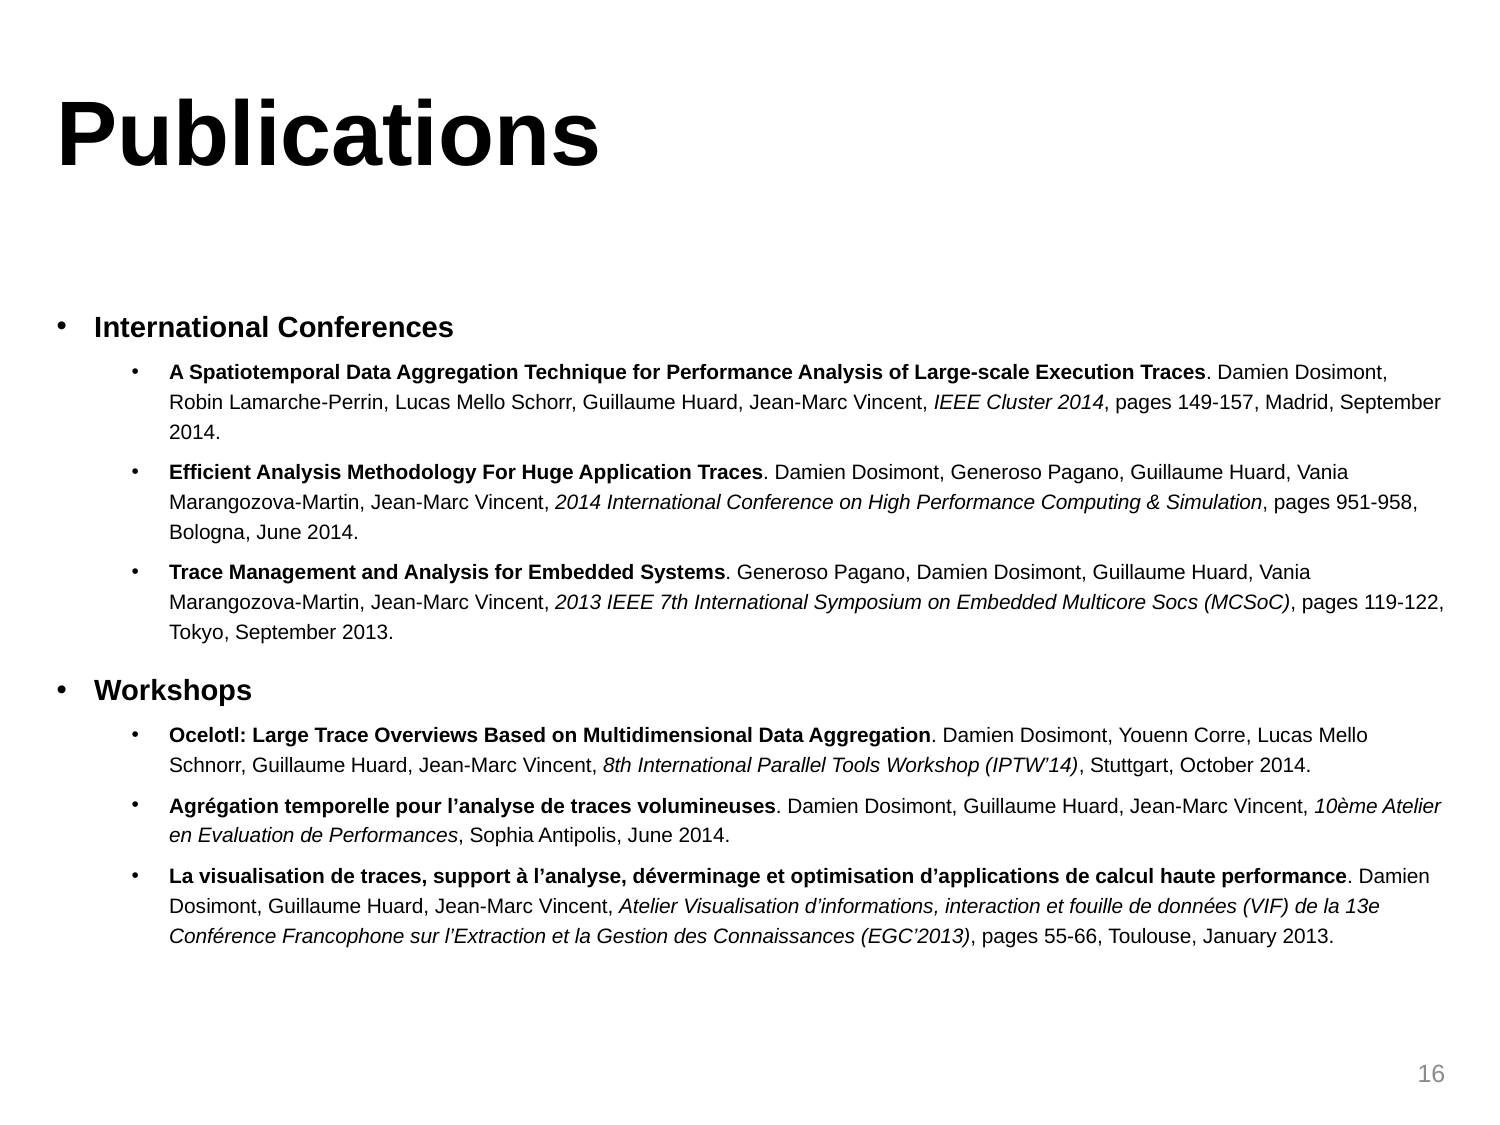

# Publications
International Conferences
A Spatiotemporal Data Aggregation Technique for Performance Analysis of Large-scale Execution Traces. Damien Dosimont, Robin Lamarche-Perrin, Lucas Mello Schorr, Guillaume Huard, Jean-Marc Vincent, IEEE Cluster 2014, pages 149-157, Madrid, September 2014.
Efficient Analysis Methodology For Huge Application Traces. Damien Dosimont, Generoso Pagano, Guillaume Huard, Vania Marangozova-Martin, Jean-Marc Vincent, 2014 International Conference on High Performance Computing & Simulation, pages 951-958, Bologna, June 2014.
Trace Management and Analysis for Embedded Systems. Generoso Pagano, Damien Dosimont, Guillaume Huard, Vania Marangozova-Martin, Jean-Marc Vincent, 2013 IEEE 7th International Symposium on Embedded Multicore Socs (MCSoC), pages 119-122, Tokyo, September 2013.
Workshops
Ocelotl: Large Trace Overviews Based on Multidimensional Data Aggregation. Damien Dosimont, Youenn Corre, Lucas Mello Schnorr, Guillaume Huard, Jean-Marc Vincent, 8th International Parallel Tools Workshop (IPTW’14), Stuttgart, October 2014.
Agrégation temporelle pour l’analyse de traces volumineuses. Damien Dosimont, Guillaume Huard, Jean-Marc Vincent, 10ème Atelier en Evaluation de Performances, Sophia Antipolis, June 2014.
La visualisation de traces, support à l’analyse, déverminage et optimisation d’applications de calcul haute performance. Damien Dosimont, Guillaume Huard, Jean-Marc Vincent, Atelier Visualisation d’informations, interaction et fouille de données (VIF) de la 13e Conférence Francophone sur l’Extraction et la Gestion des Connaissances (EGC’2013), pages 55-66, Toulouse, January 2013.
16